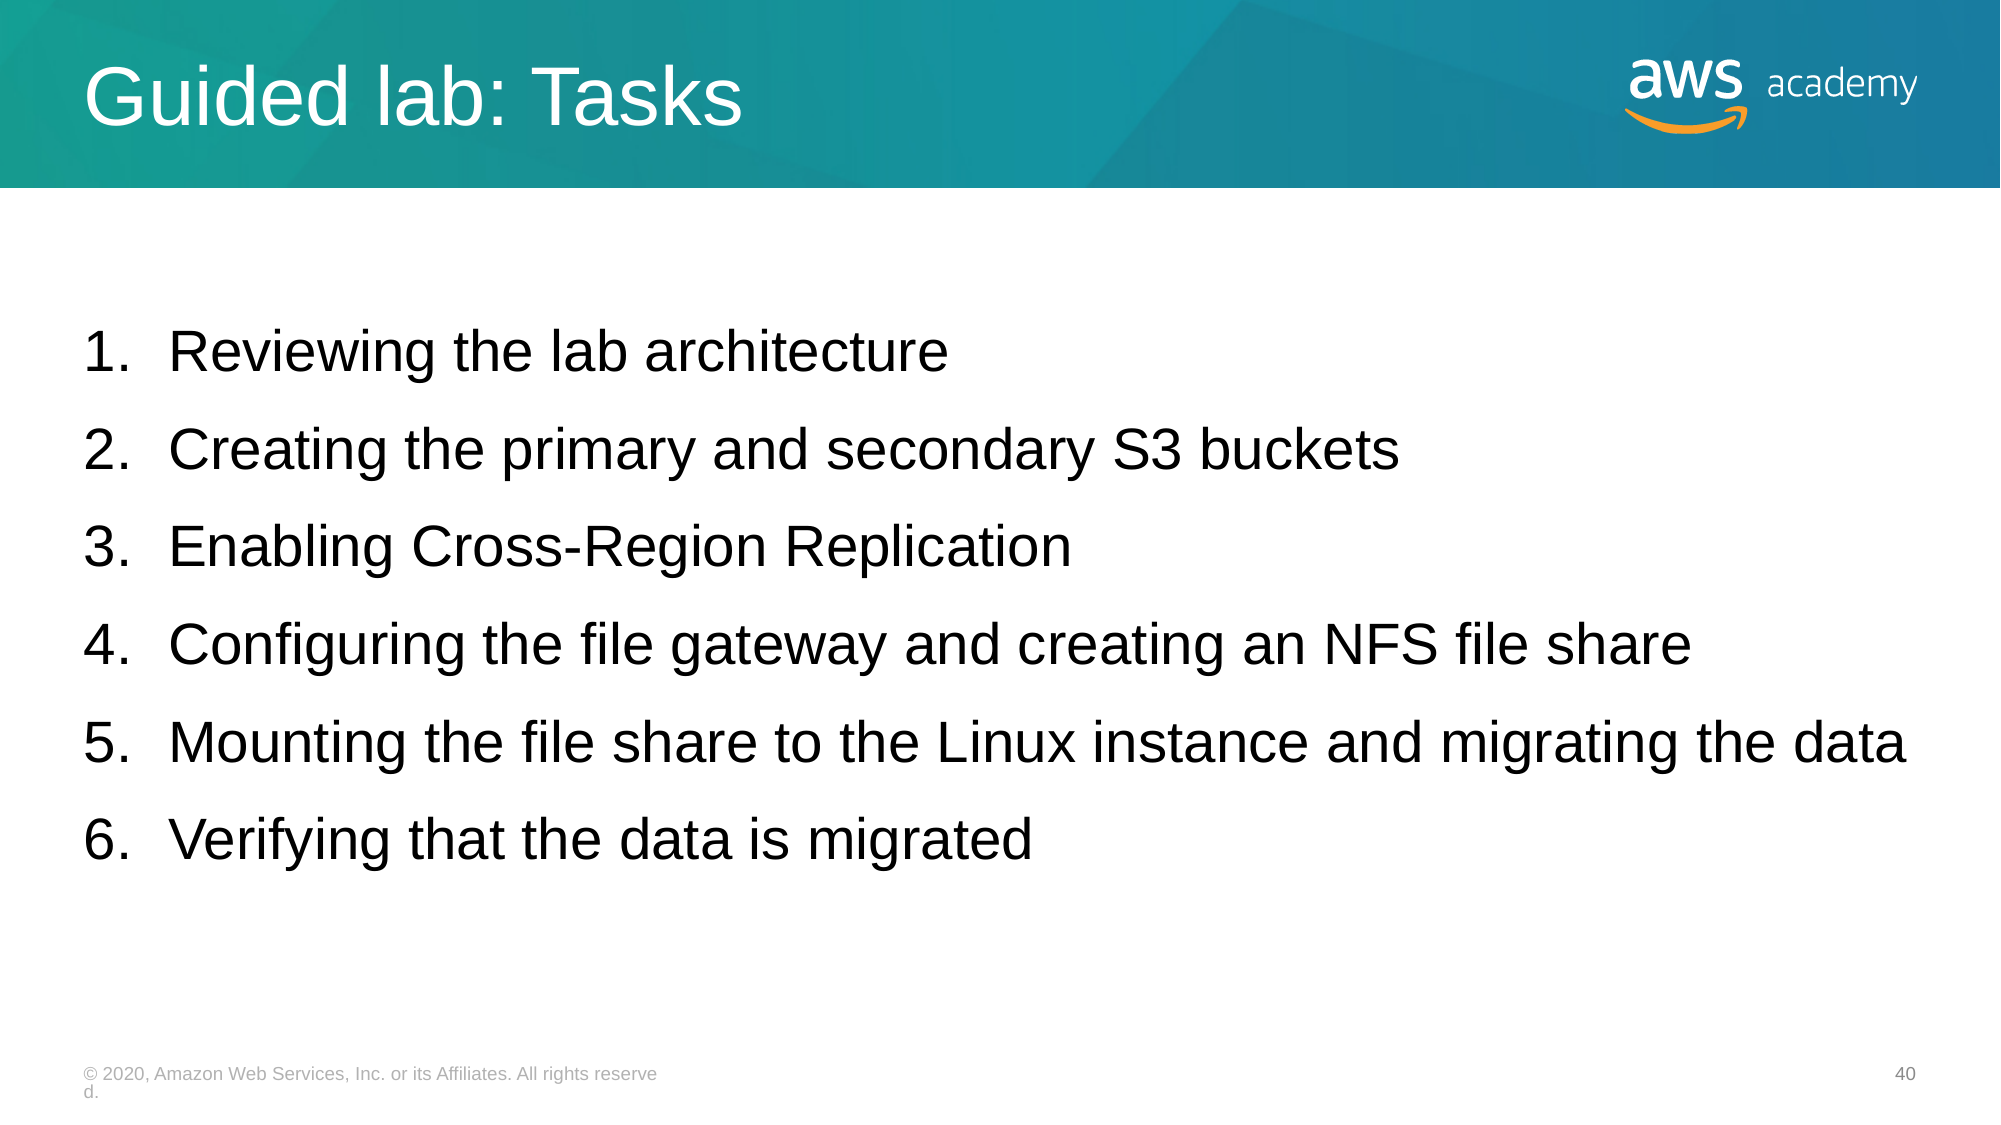

# Guided lab: Tasks

Reviewing the lab architecture

Creating the primary and secondary S3 buckets

Enabling Cross-Region Replication

Configuring the file gateway and creating an NFS file share

Mounting the file share to the Linux instance and migrating the data

Verifying that the data is migrated

© 2020, Amazon Web Services, Inc. or its Affiliates. All rights reserved.
40